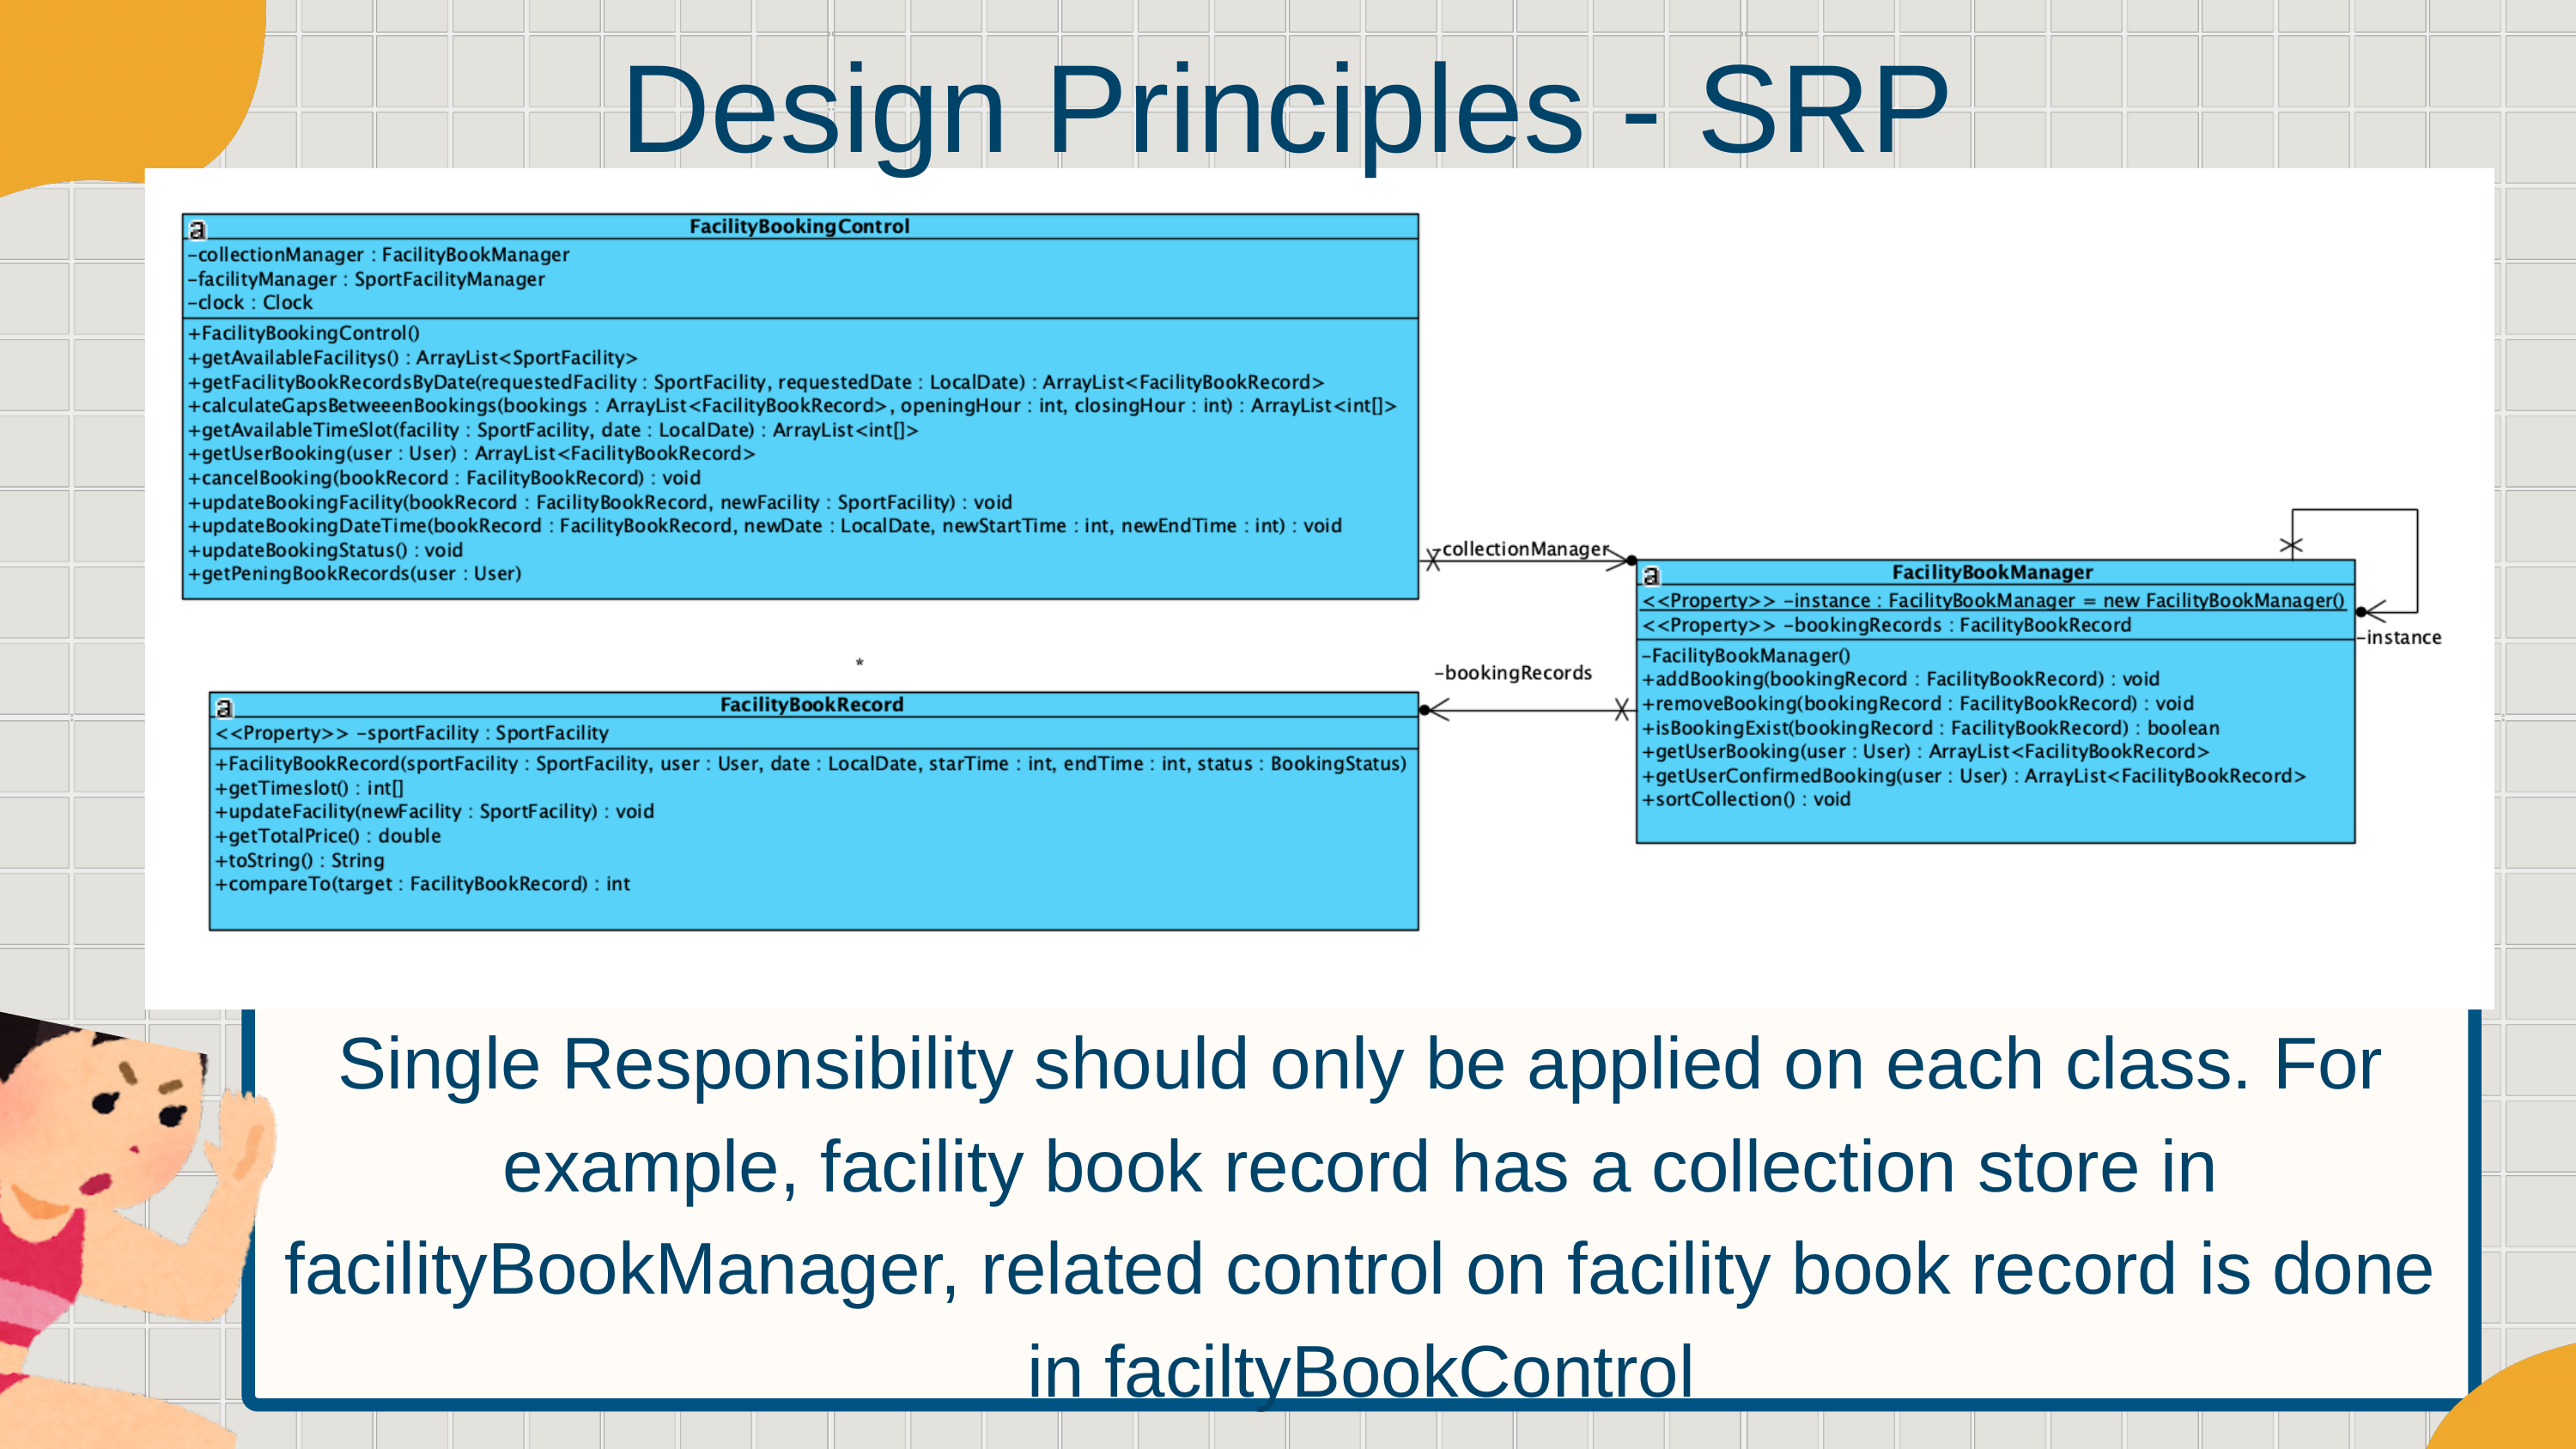

Design Principles - SRP

Single Responsibility should only be applied on each class. For example, facility book record has a collection store in facilityBookManager, related control on facility book record is done in faciltyBookControl